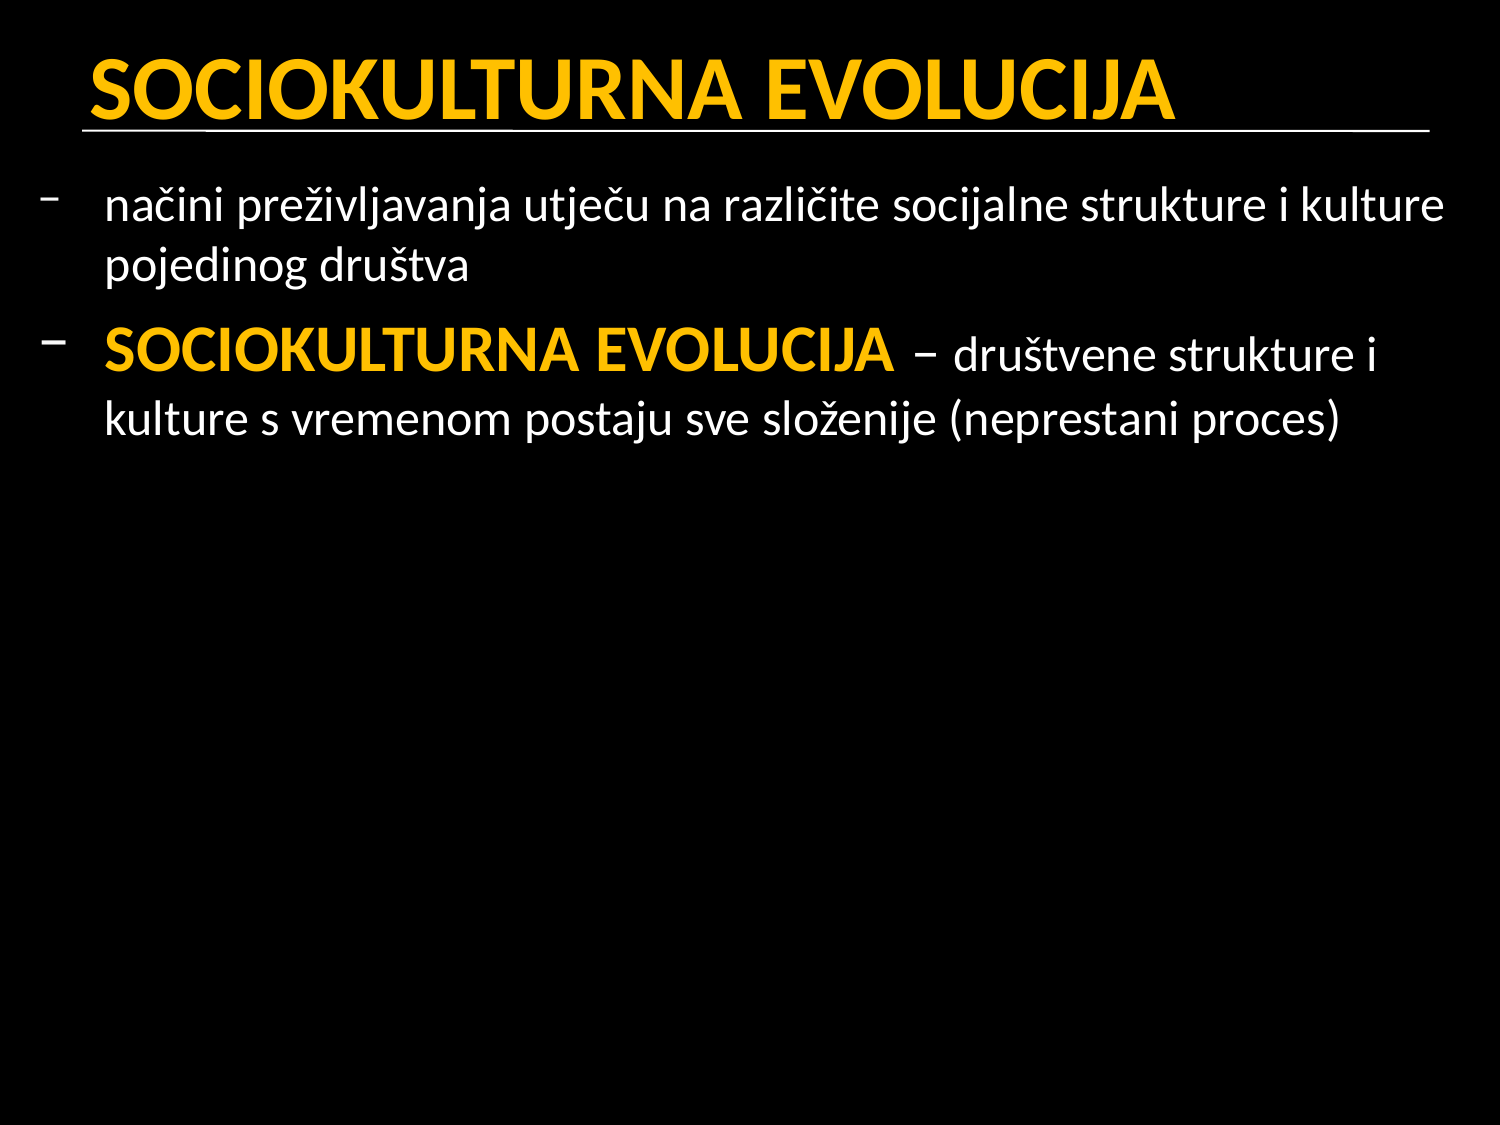

# SOCIOKULTURNA EVOLUCIJA
načini preživljavanja utječu na različite socijalne strukture i kulture pojedinog društva
SOCIOKULTURNA EVOLUCIJA – društvene strukture i kulture s vremenom postaju sve složenije (neprestani proces)